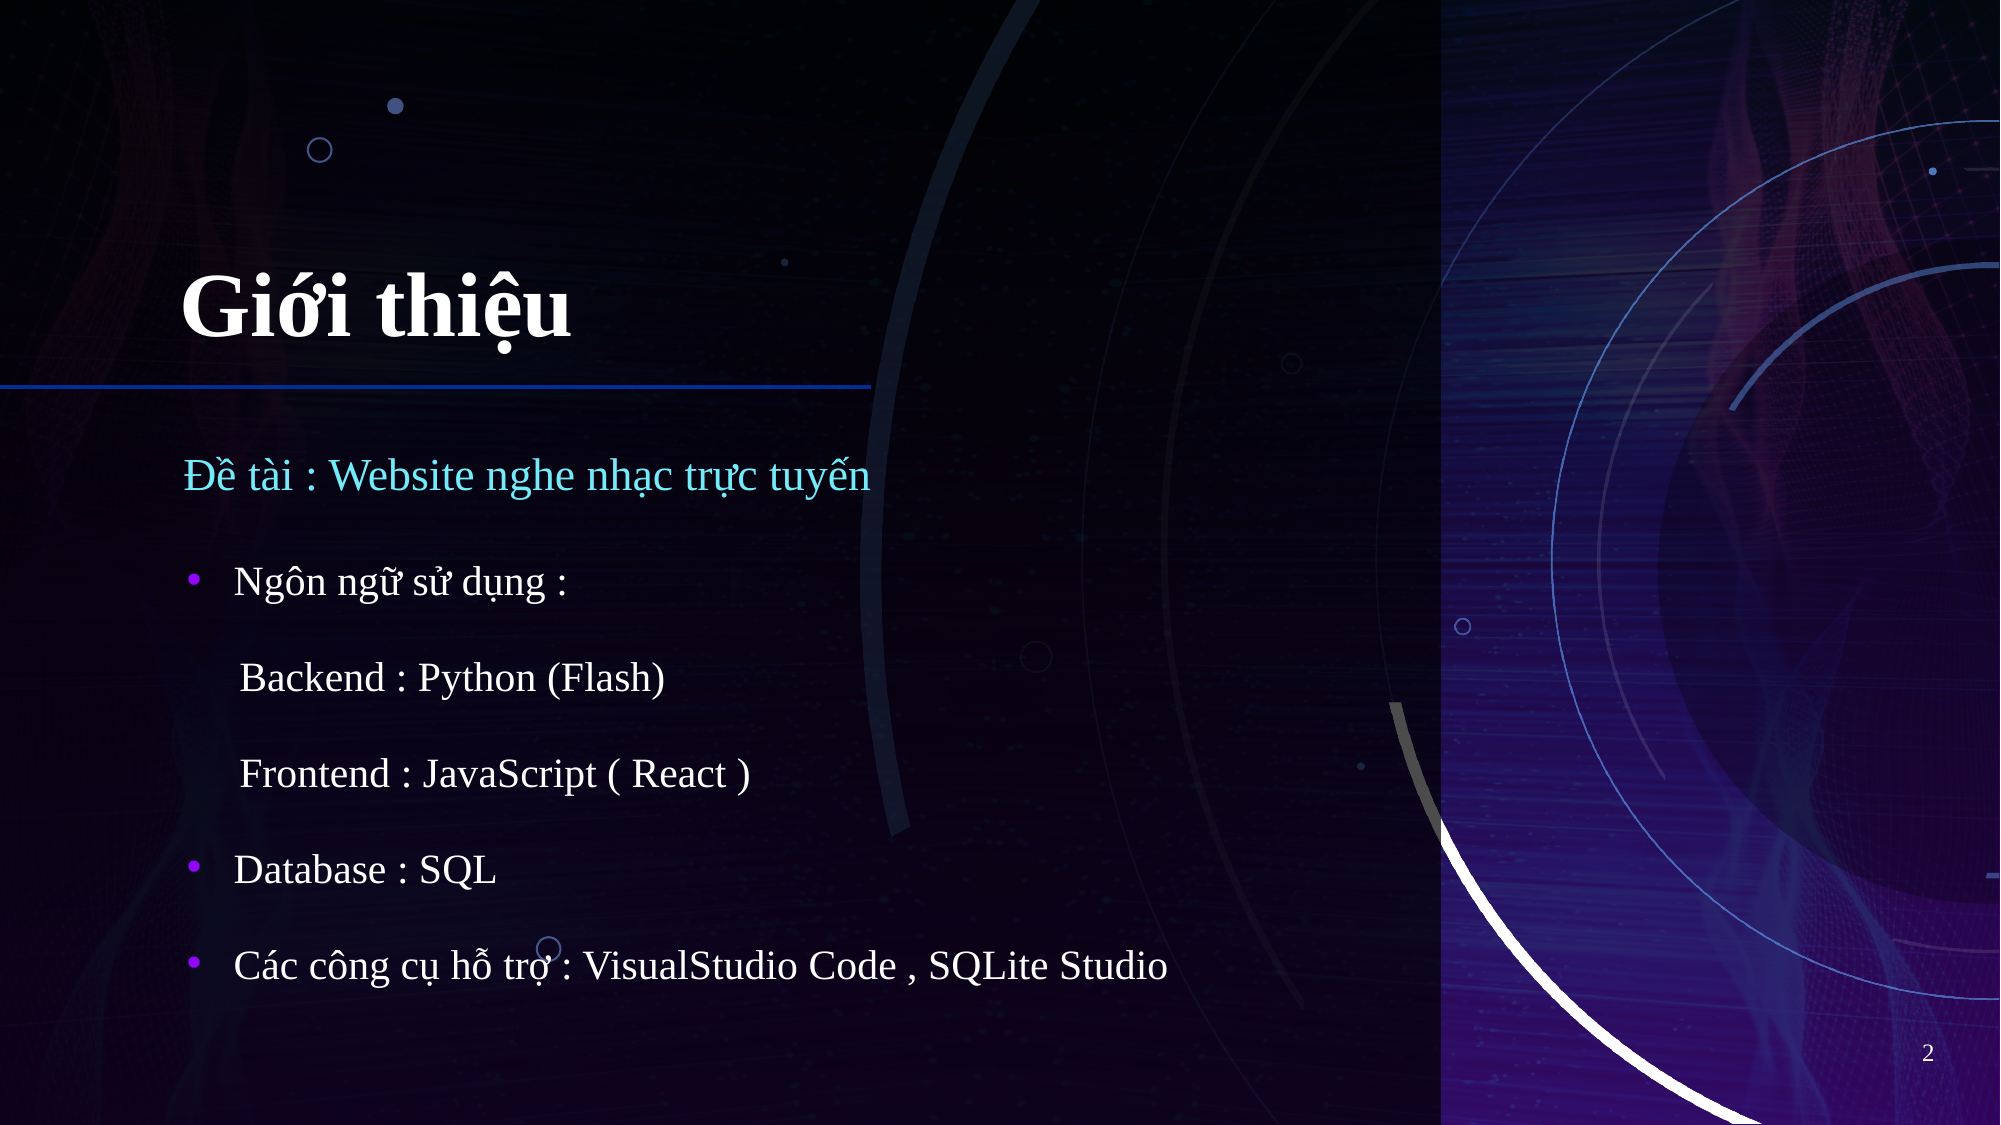

# Giới thiệu
Đề tài : Website nghe nhạc trực tuyến
Ngôn ngữ sử dụng :
     Backend : Python (Flash)
     Frontend : JavaScript ( React )
Database : SQL
Các công cụ hỗ trợ : VisualStudio Code , SQLite Studio

2